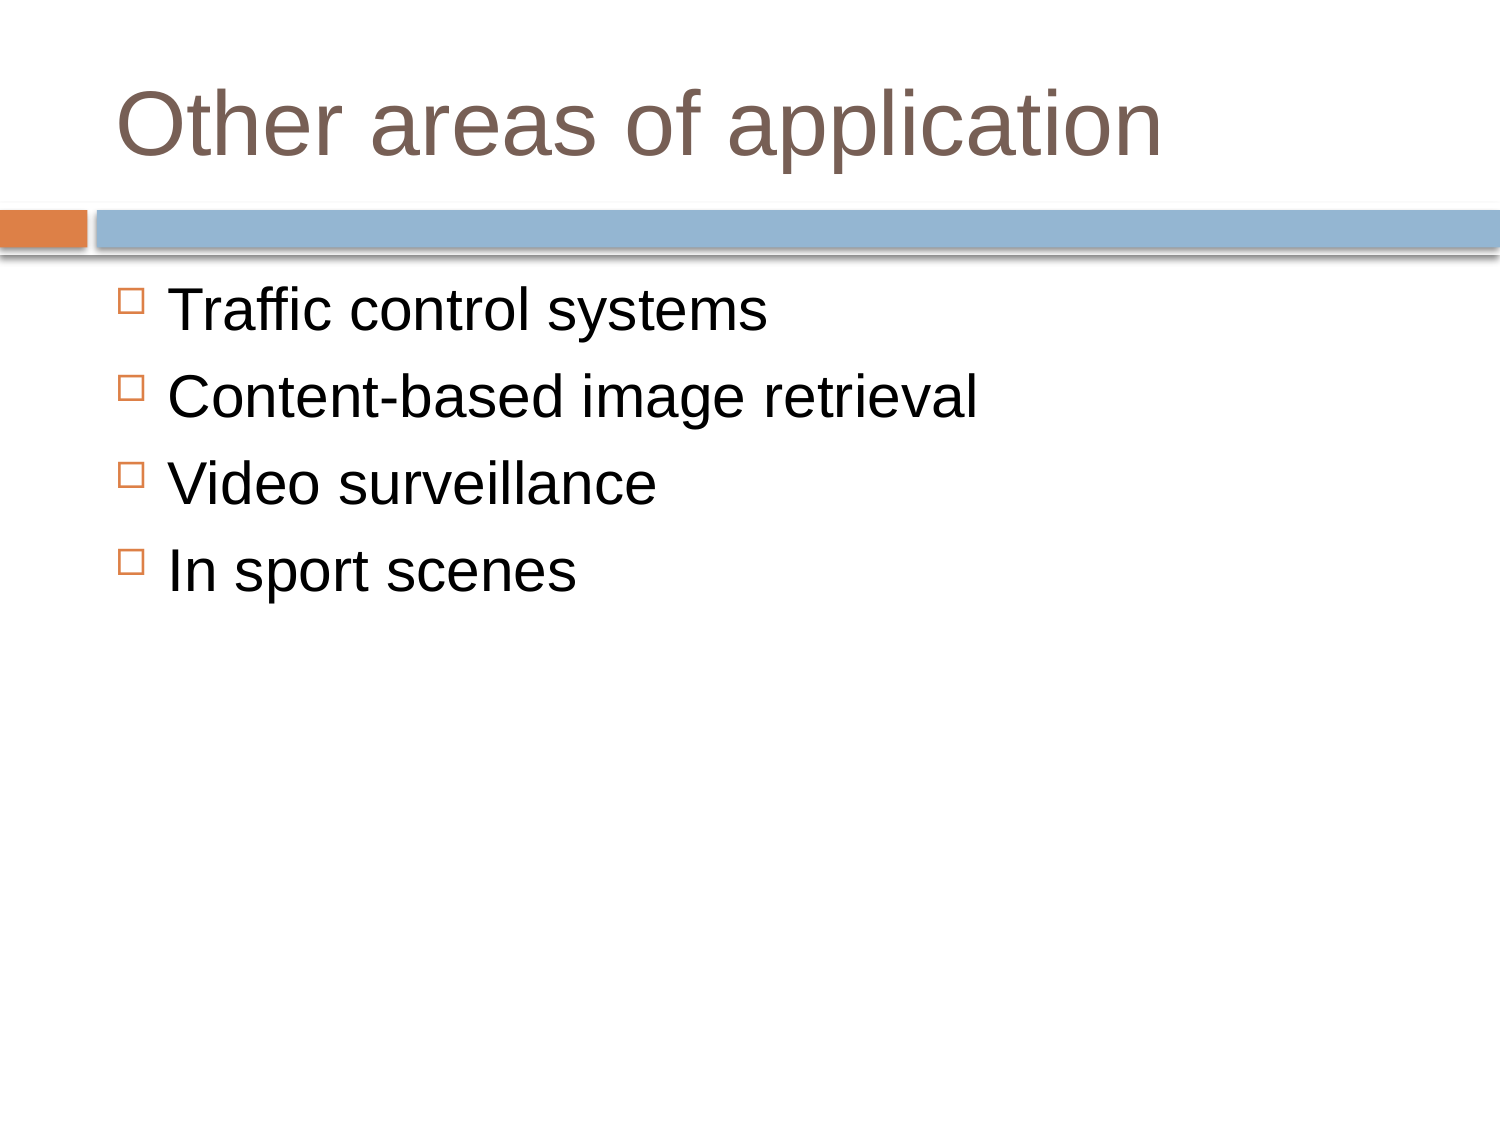

# Other areas of application
Traffic control systems
Content-based image retrieval
Video surveillance
In sport scenes